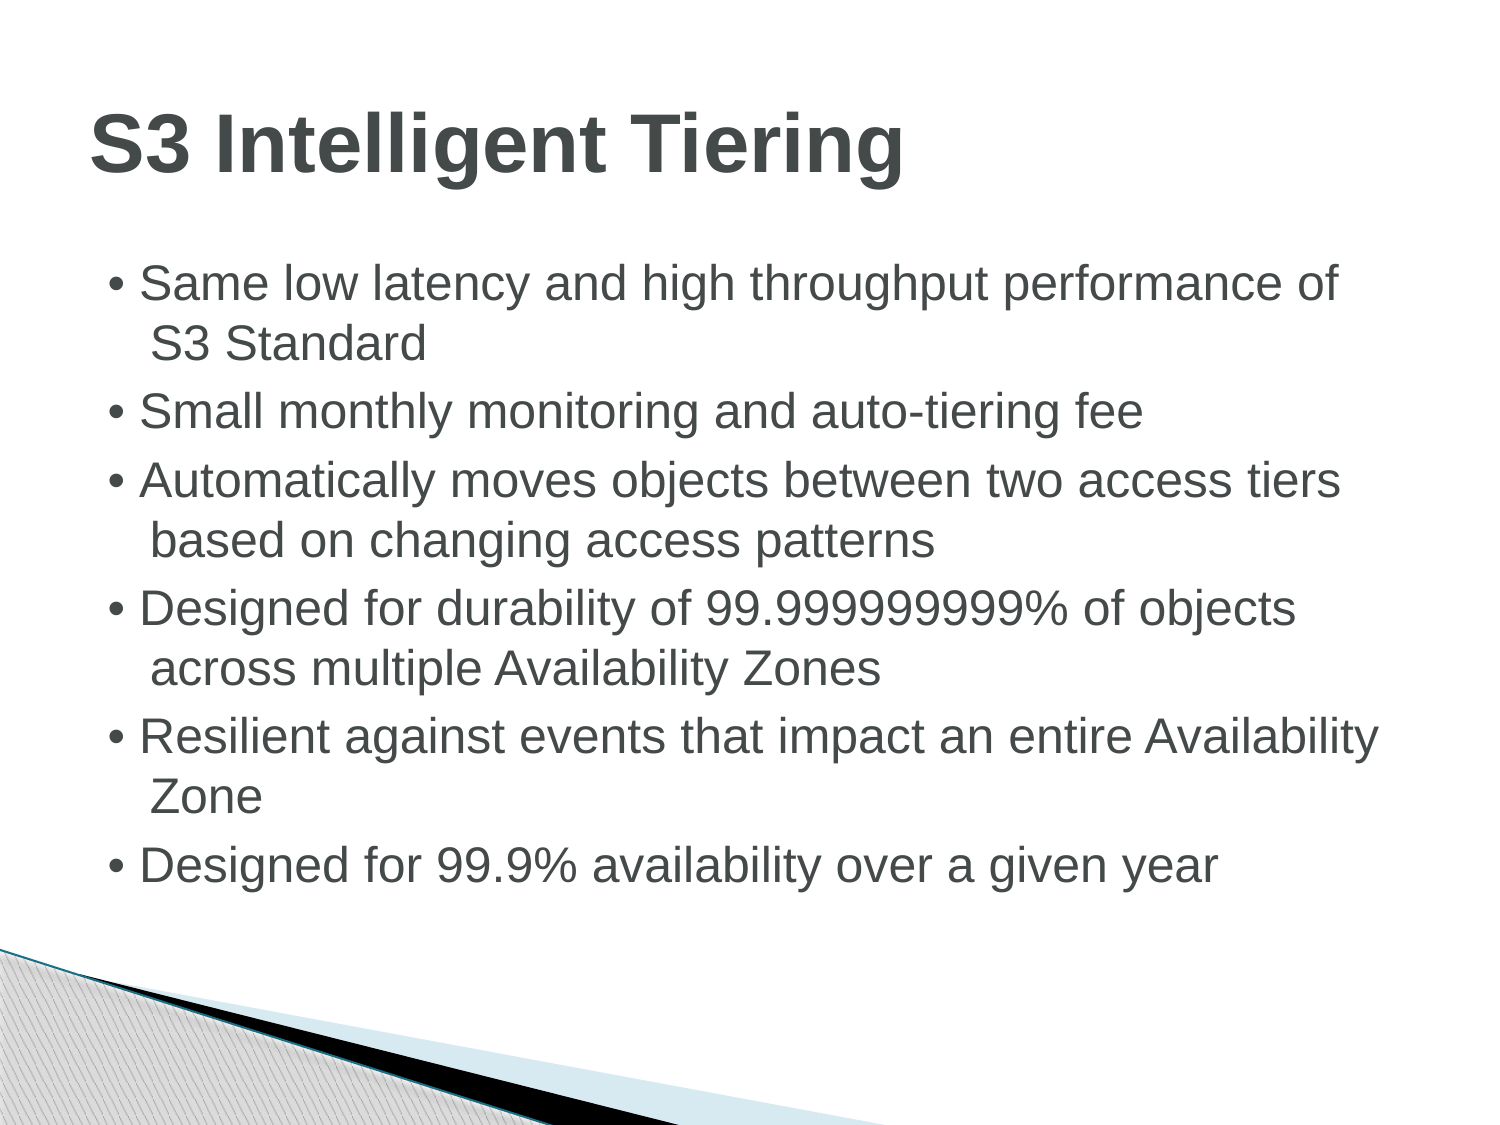

# S3 Intelligent Tiering
• Same low latency and high throughput performance of S3 Standard
• Small monthly monitoring and auto-tiering fee
• Automatically moves objects between two access tiers based on changing access patterns
• Designed for durability of 99.999999999% of objects across multiple Availability Zones
• Resilient against events that impact an entire Availability Zone
• Designed for 99.9% availability over a given year